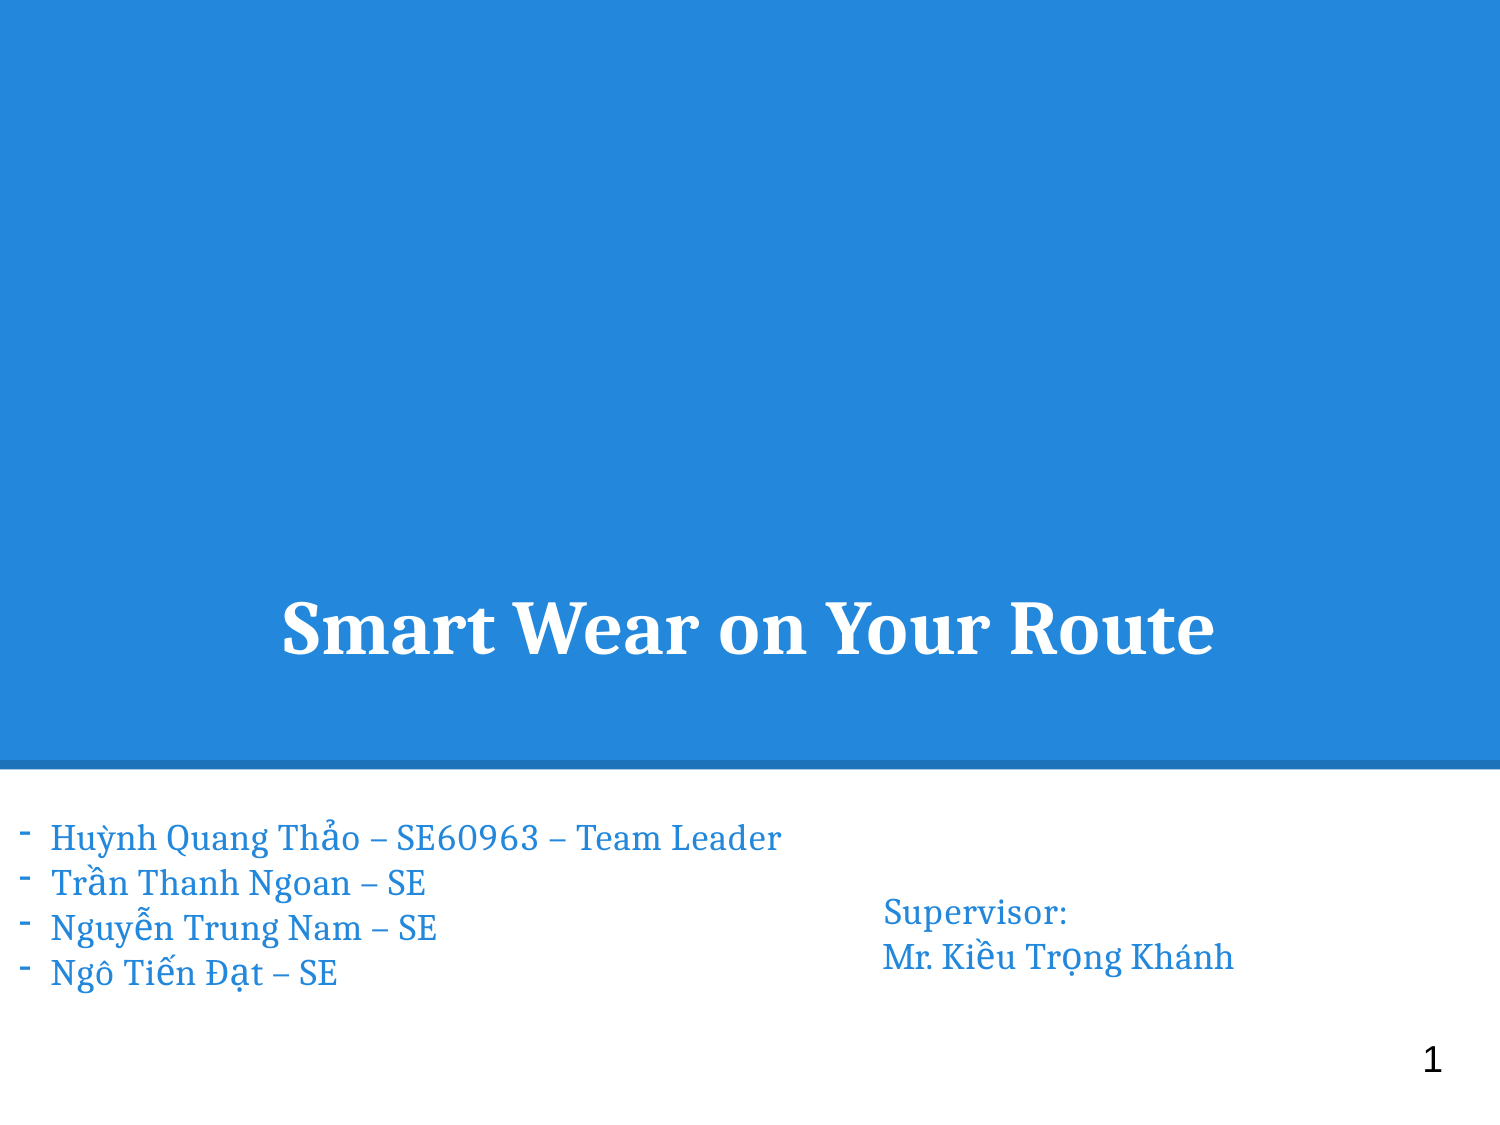

# Smart Wear on Your Route
Huỳnh Quang Thảo – SE60963 – Team Leader
Trần Thanh Ngoan – SE
Nguyễn Trung Nam – SE
Ngô Tiến Đạt – SE
Supervisor:
Mr. Kiều Trọng Khánh
1